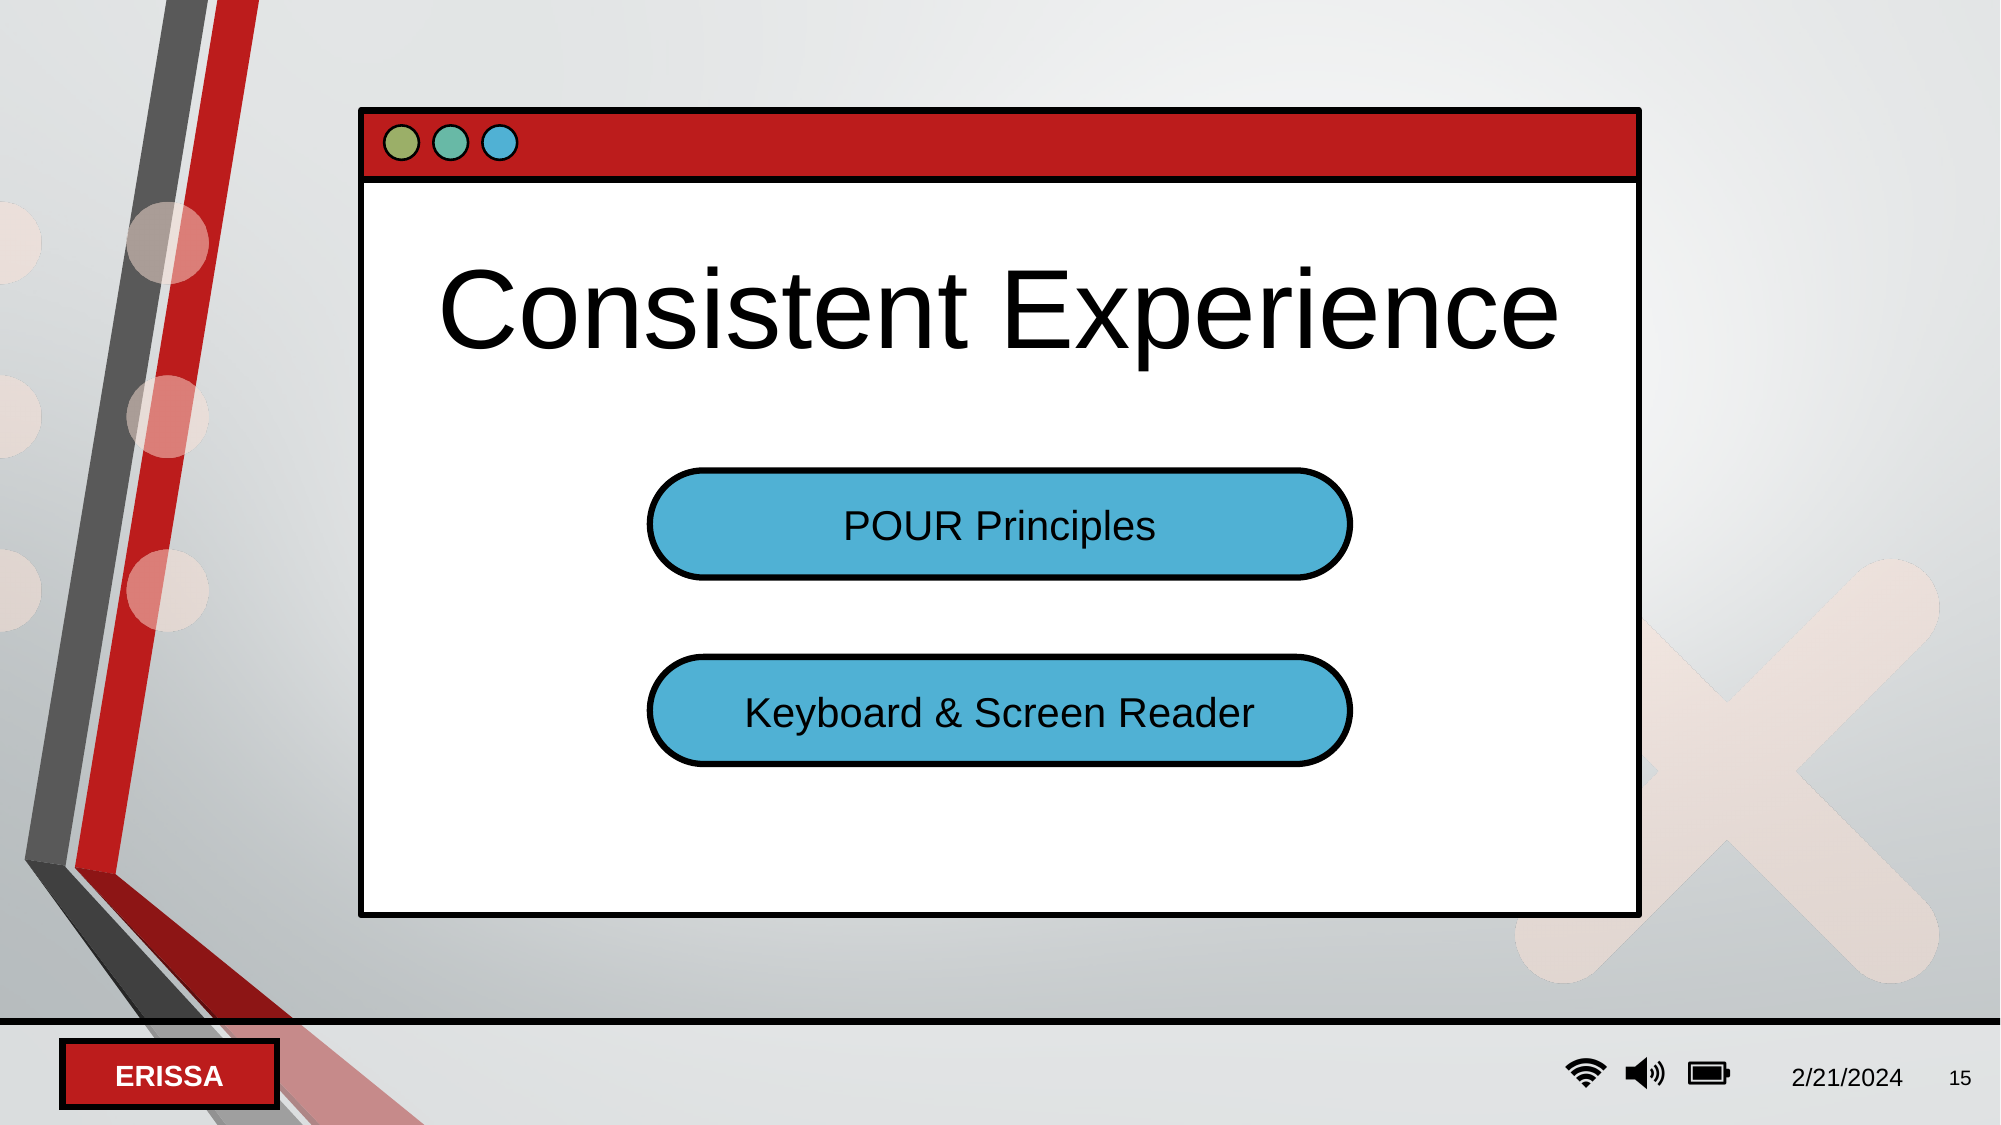

# Consistent Experience
POUR Principles
Keyboard & Screen Reader
2/21/2024
15
Erissa